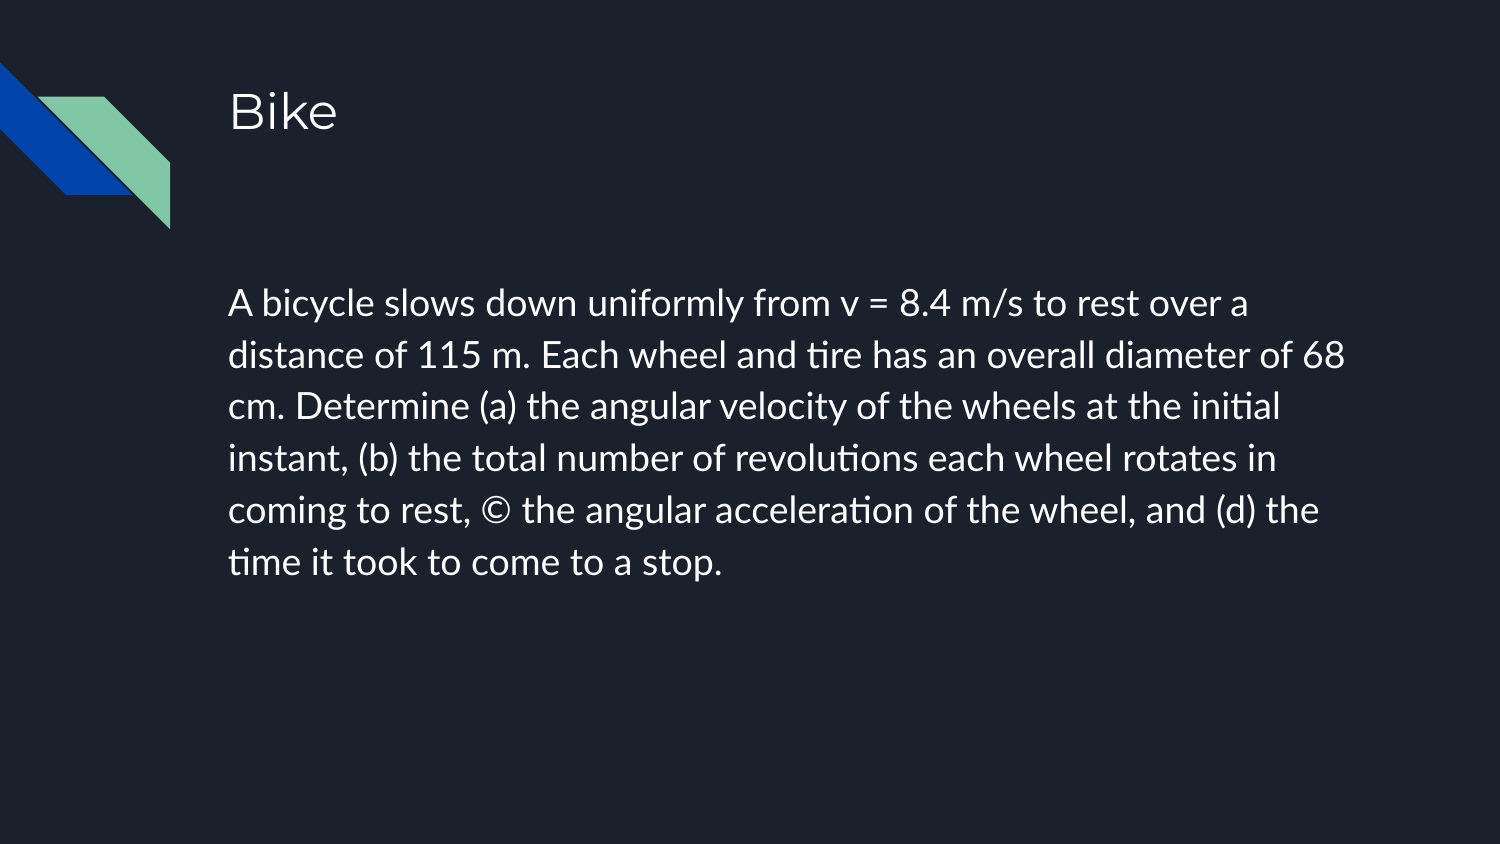

# Bike
A bicycle slows down uniformly from v = 8.4 m/s to rest over a distance of 115 m. Each wheel and tire has an overall diameter of 68 cm. Determine (a) the angular velocity of the wheels at the initial instant, (b) the total number of revolutions each wheel rotates in coming to rest, © the angular acceleration of the wheel, and (d) the time it took to come to a stop.